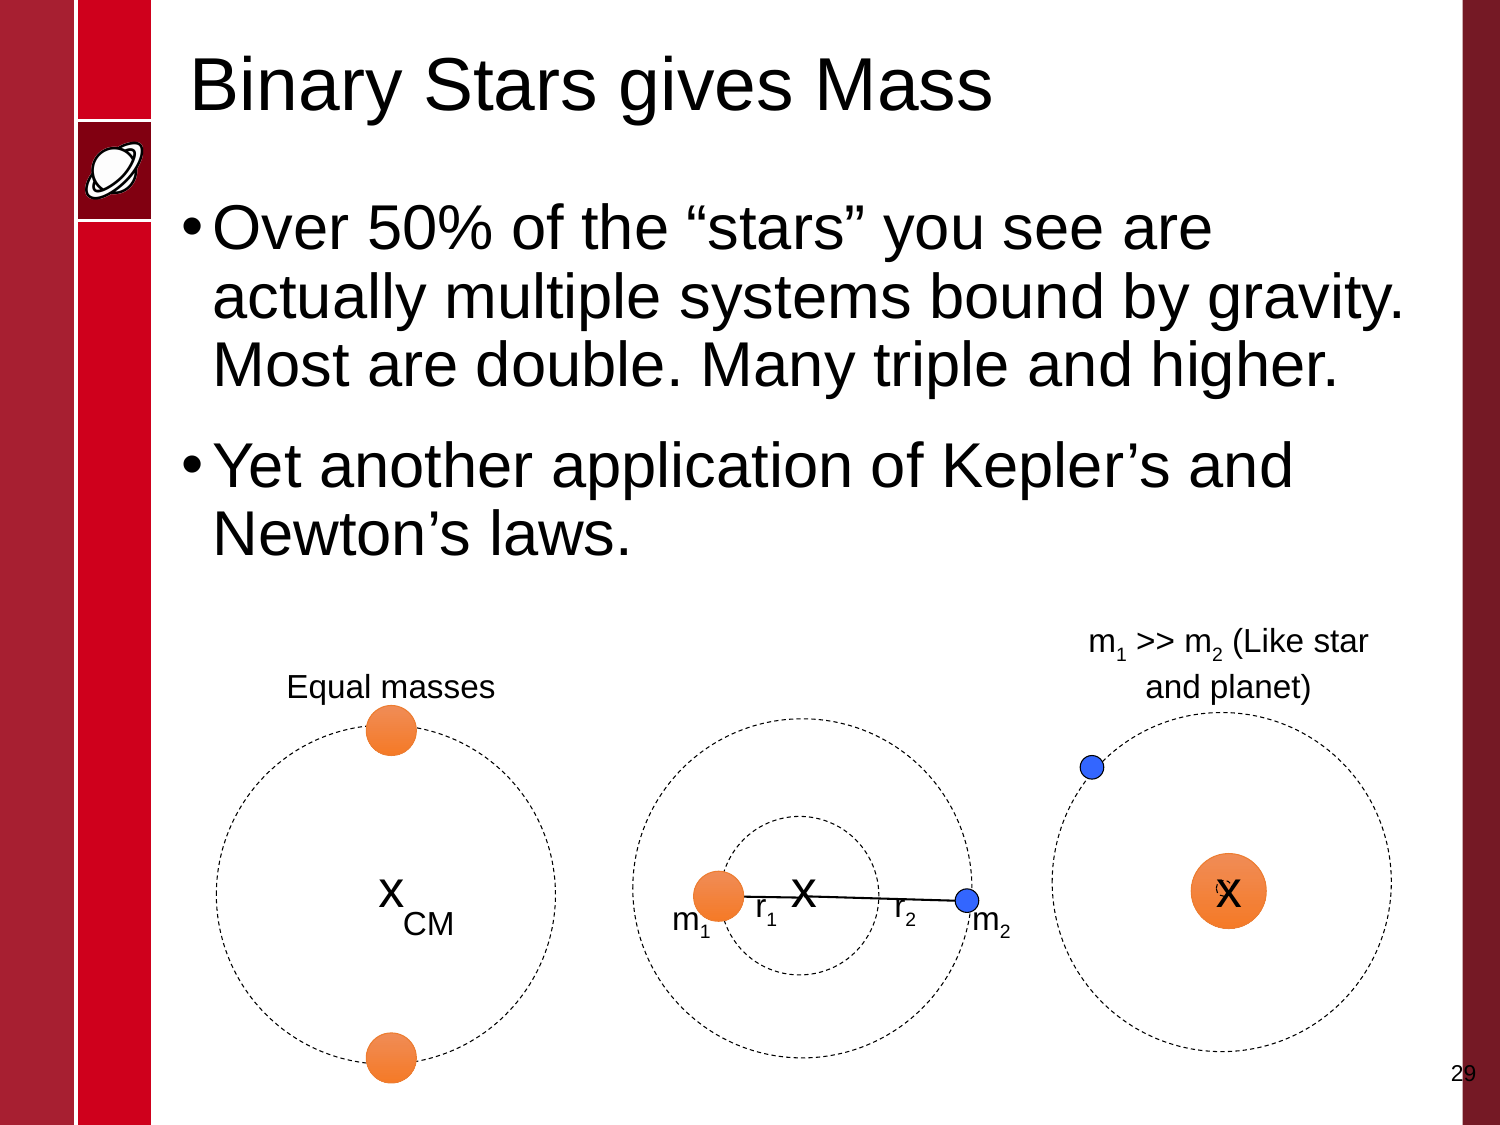

# Binary Stars gives Mass
Over 50% of the “stars” you see are actually multiple systems bound by gravity. Most are double. Many triple and higher.
Yet another application of Kepler’s and Newton’s laws.

Equal masses
m1 >> m2 (Like star
and planet)

x
x
x
r1
r2
CM
m1
m2

29